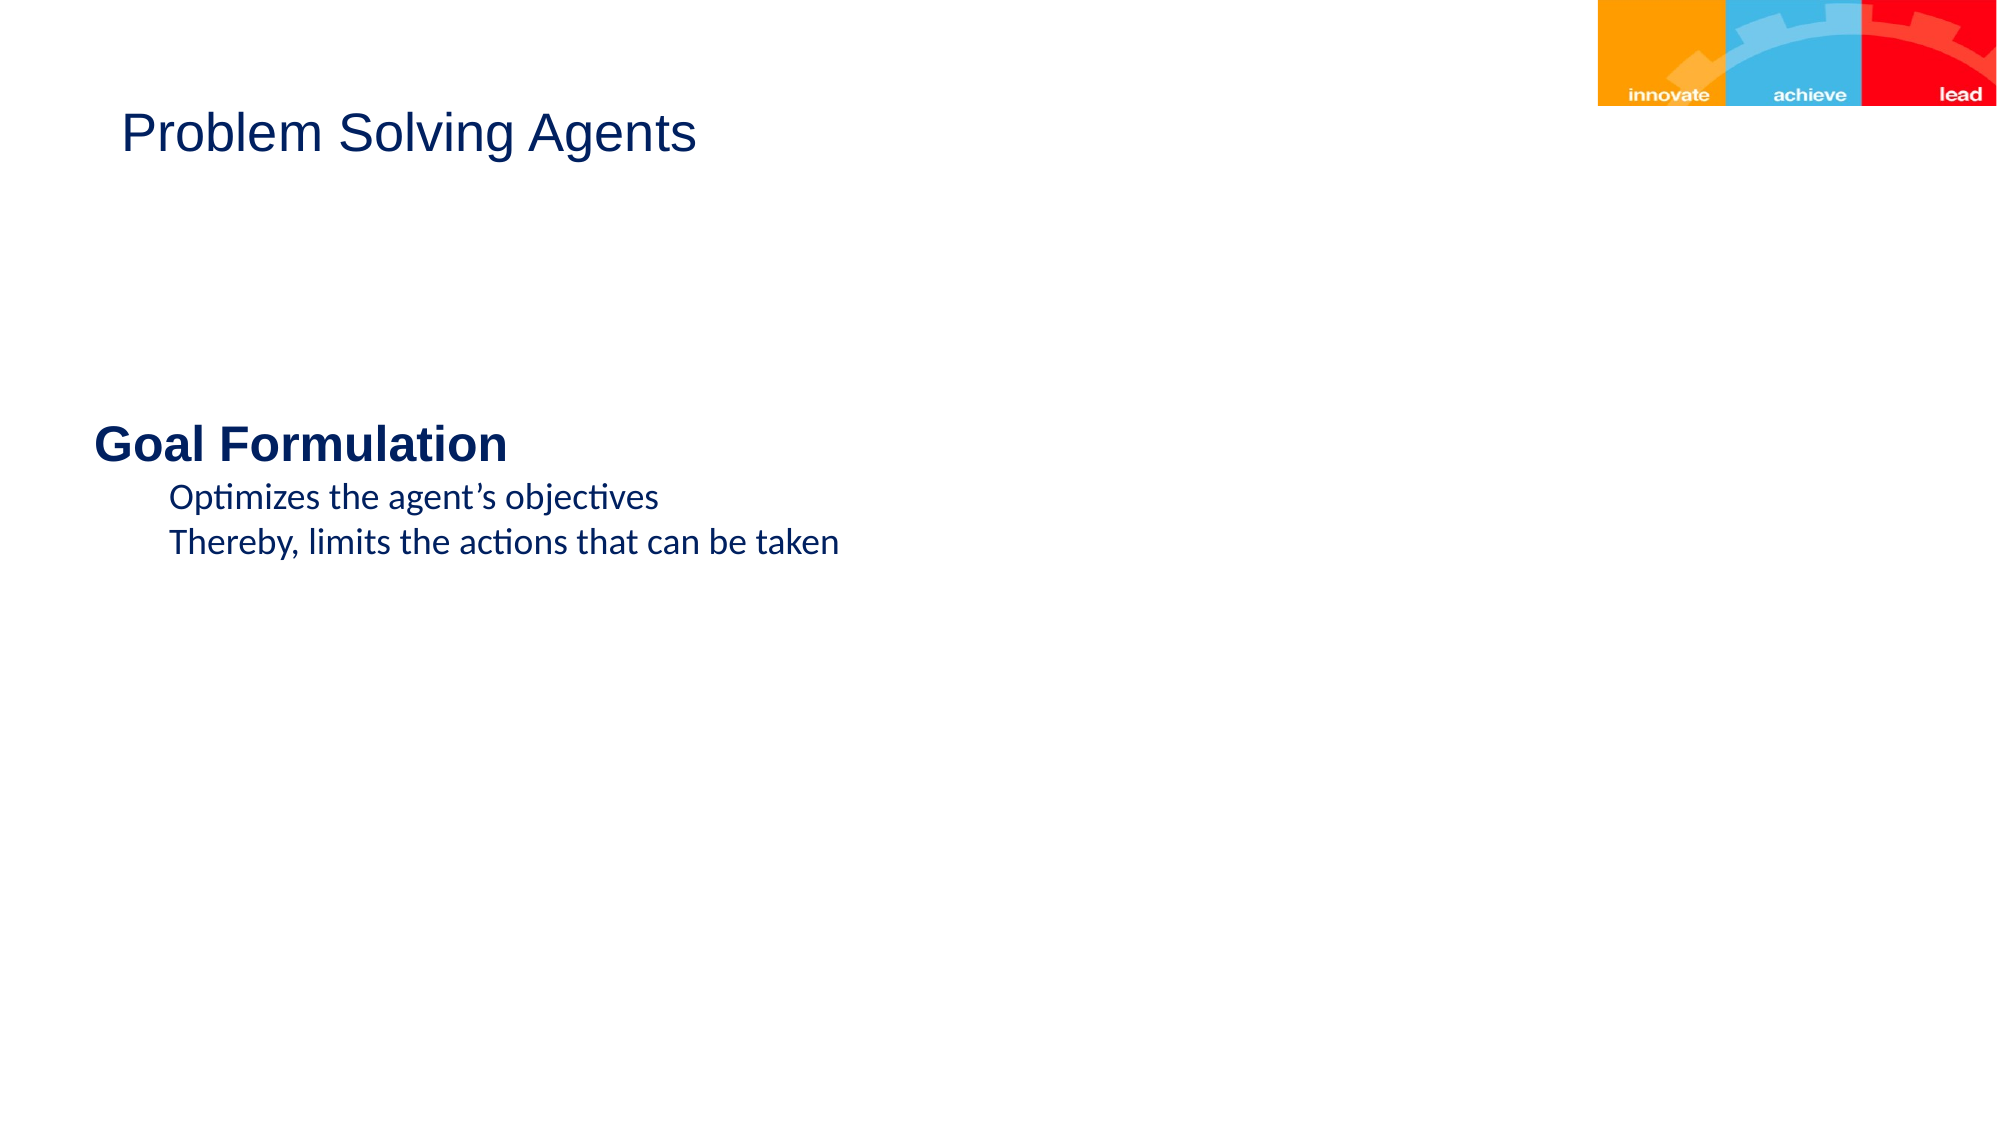

# Problem Solving Agents
Goal Formulation
Optimizes the agent’s objectives
Thereby, limits the actions that can be taken